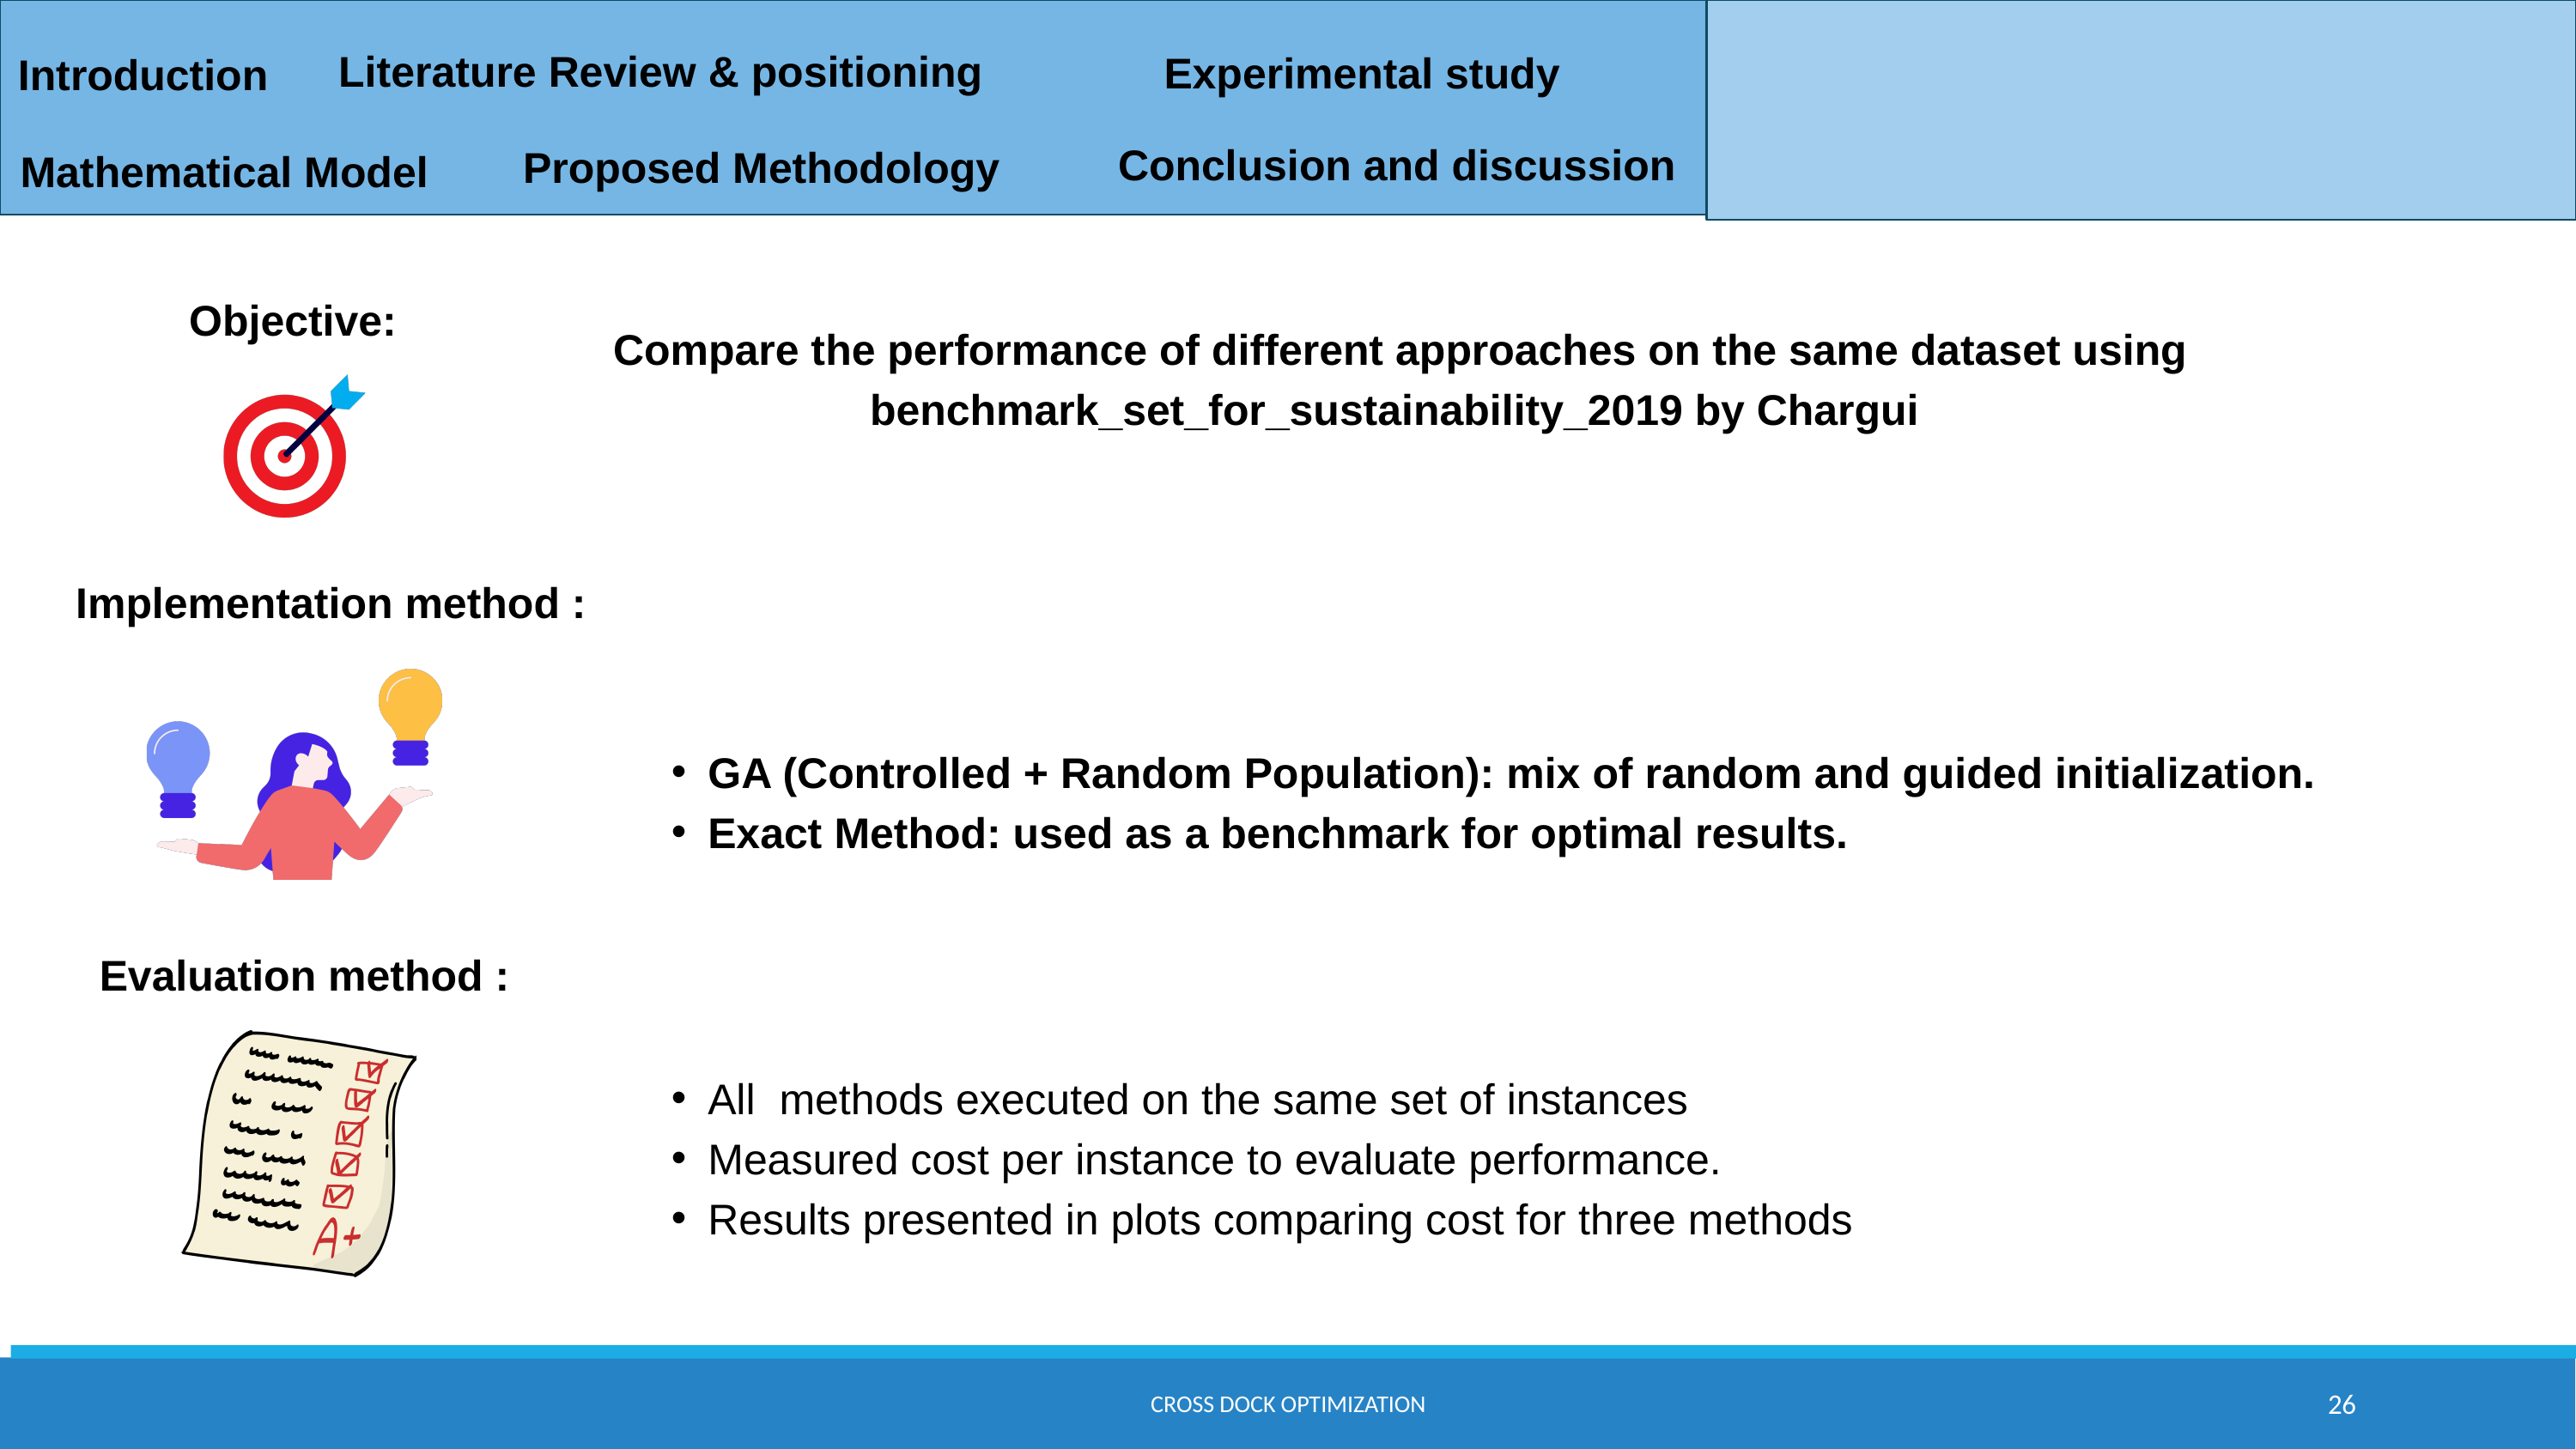

Literature Review & positioning
Experimental study
Introduction
Conclusion and discussion
Proposed Methodology
Mathematical Model
Objective:
Compare the performance of different approaches on the same dataset using benchmark_set_for_sustainability_2019 by Chargui

Implementation method :

GA (Controlled + Random Population): mix of random and guided initialization.
Exact Method: used as a benchmark for optimal results.
Evaluation method :

All  methods executed on the same set of instances
Measured cost per instance to evaluate performance.
Results presented in plots comparing cost for three methods
Cross dock optimization
26